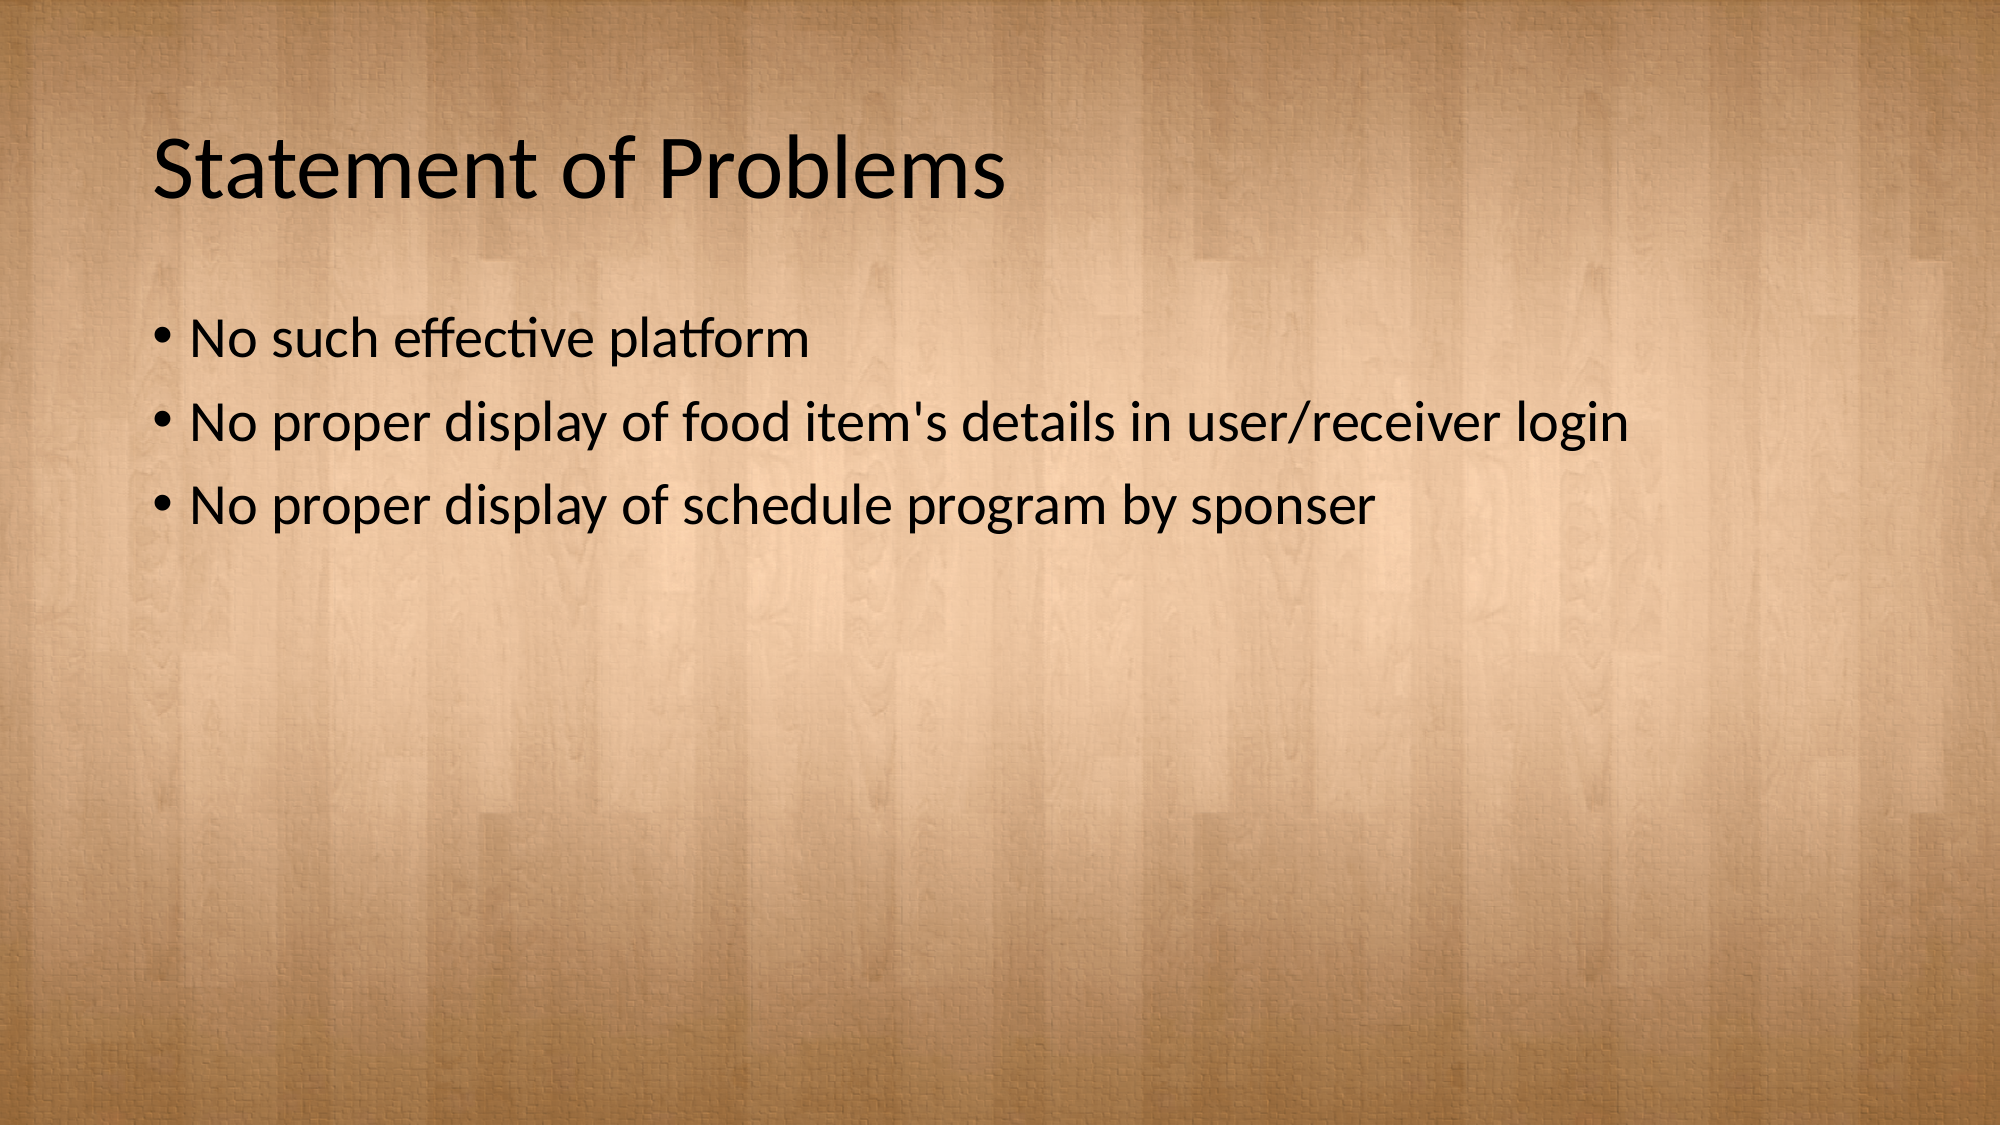

# Statement of Problems
No such effective platform
No proper display of food item's details in user/receiver login
No proper display of schedule program by sponser